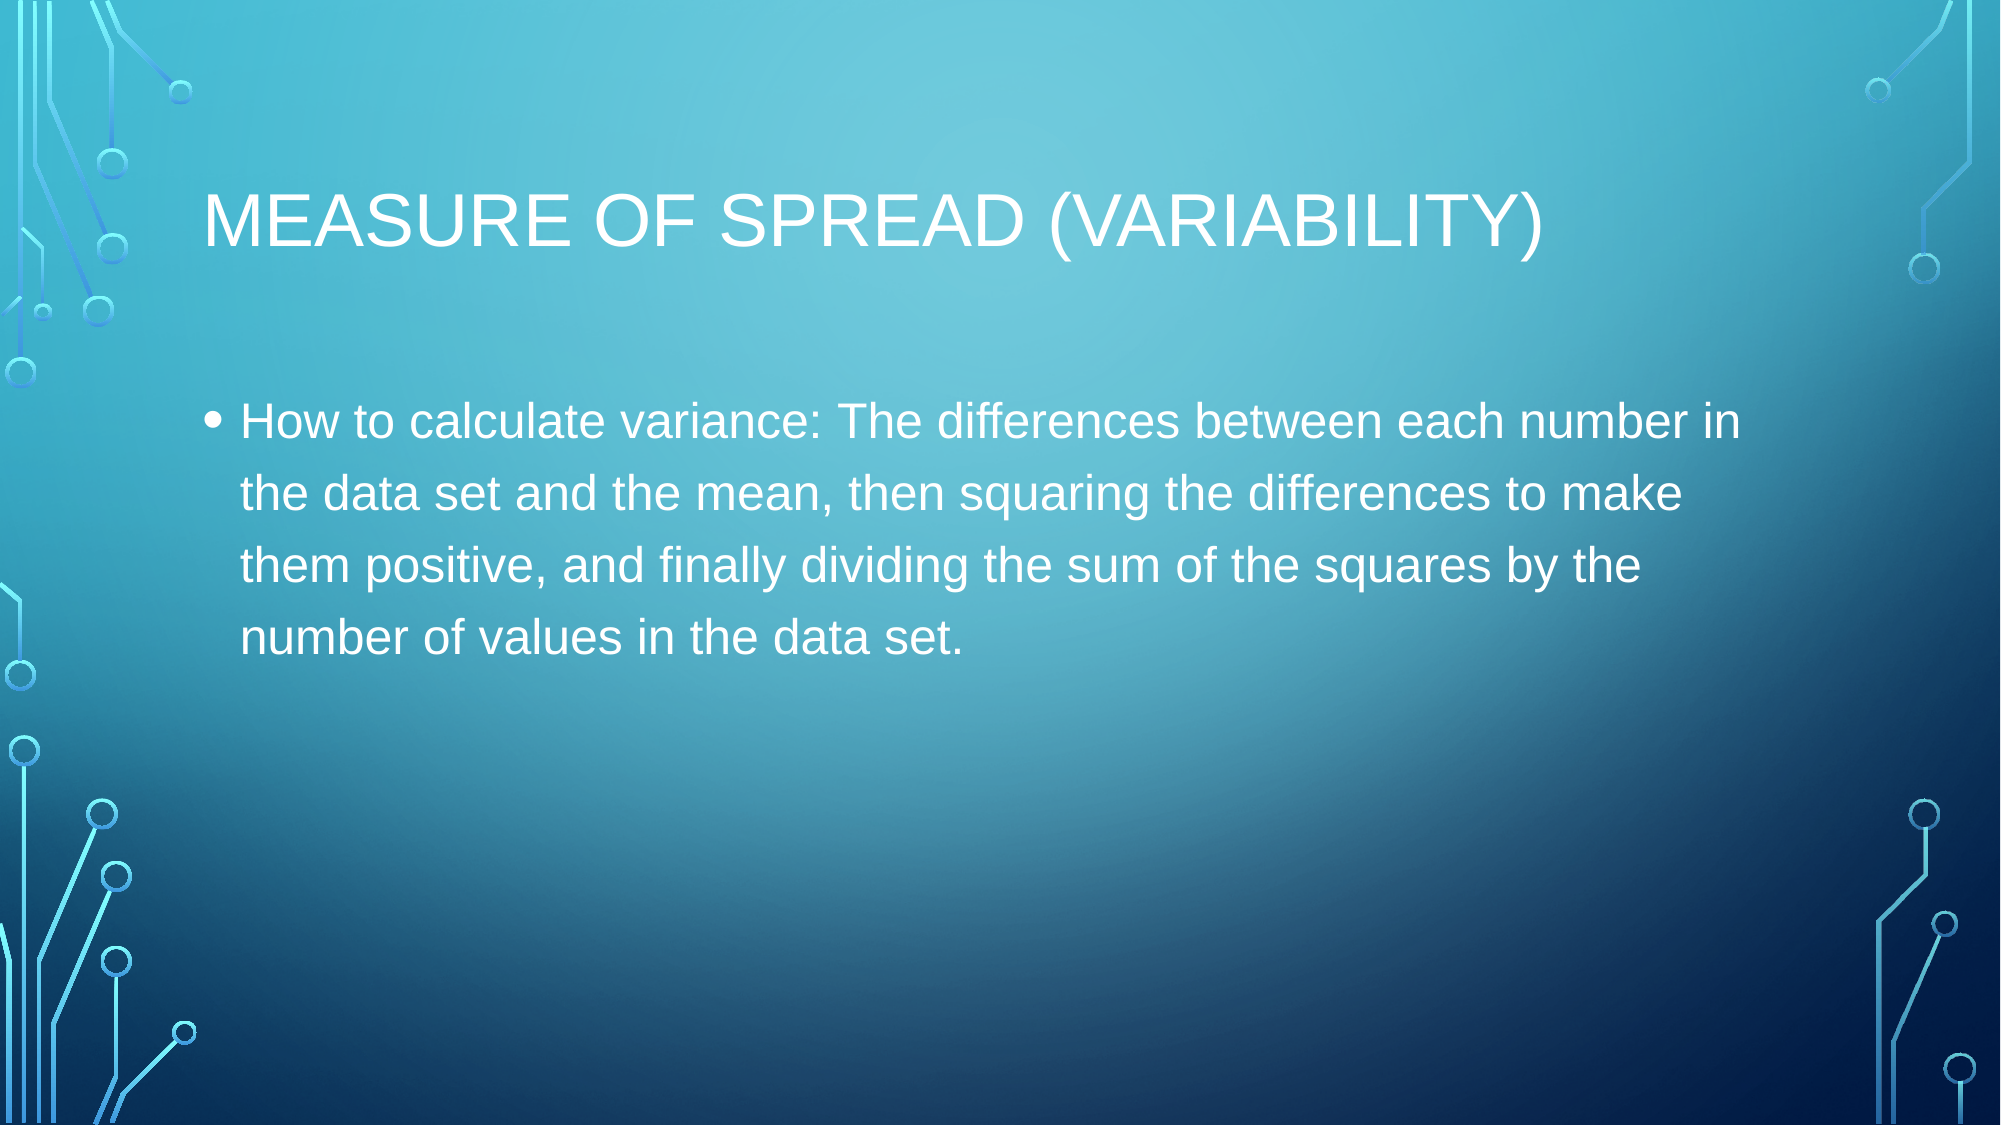

# Measure of spread (variability)
How to calculate variance: The differences between each number in the data set and the mean, then squaring the differences to make them positive, and finally dividing the sum of the squares by the number of values in the data set.